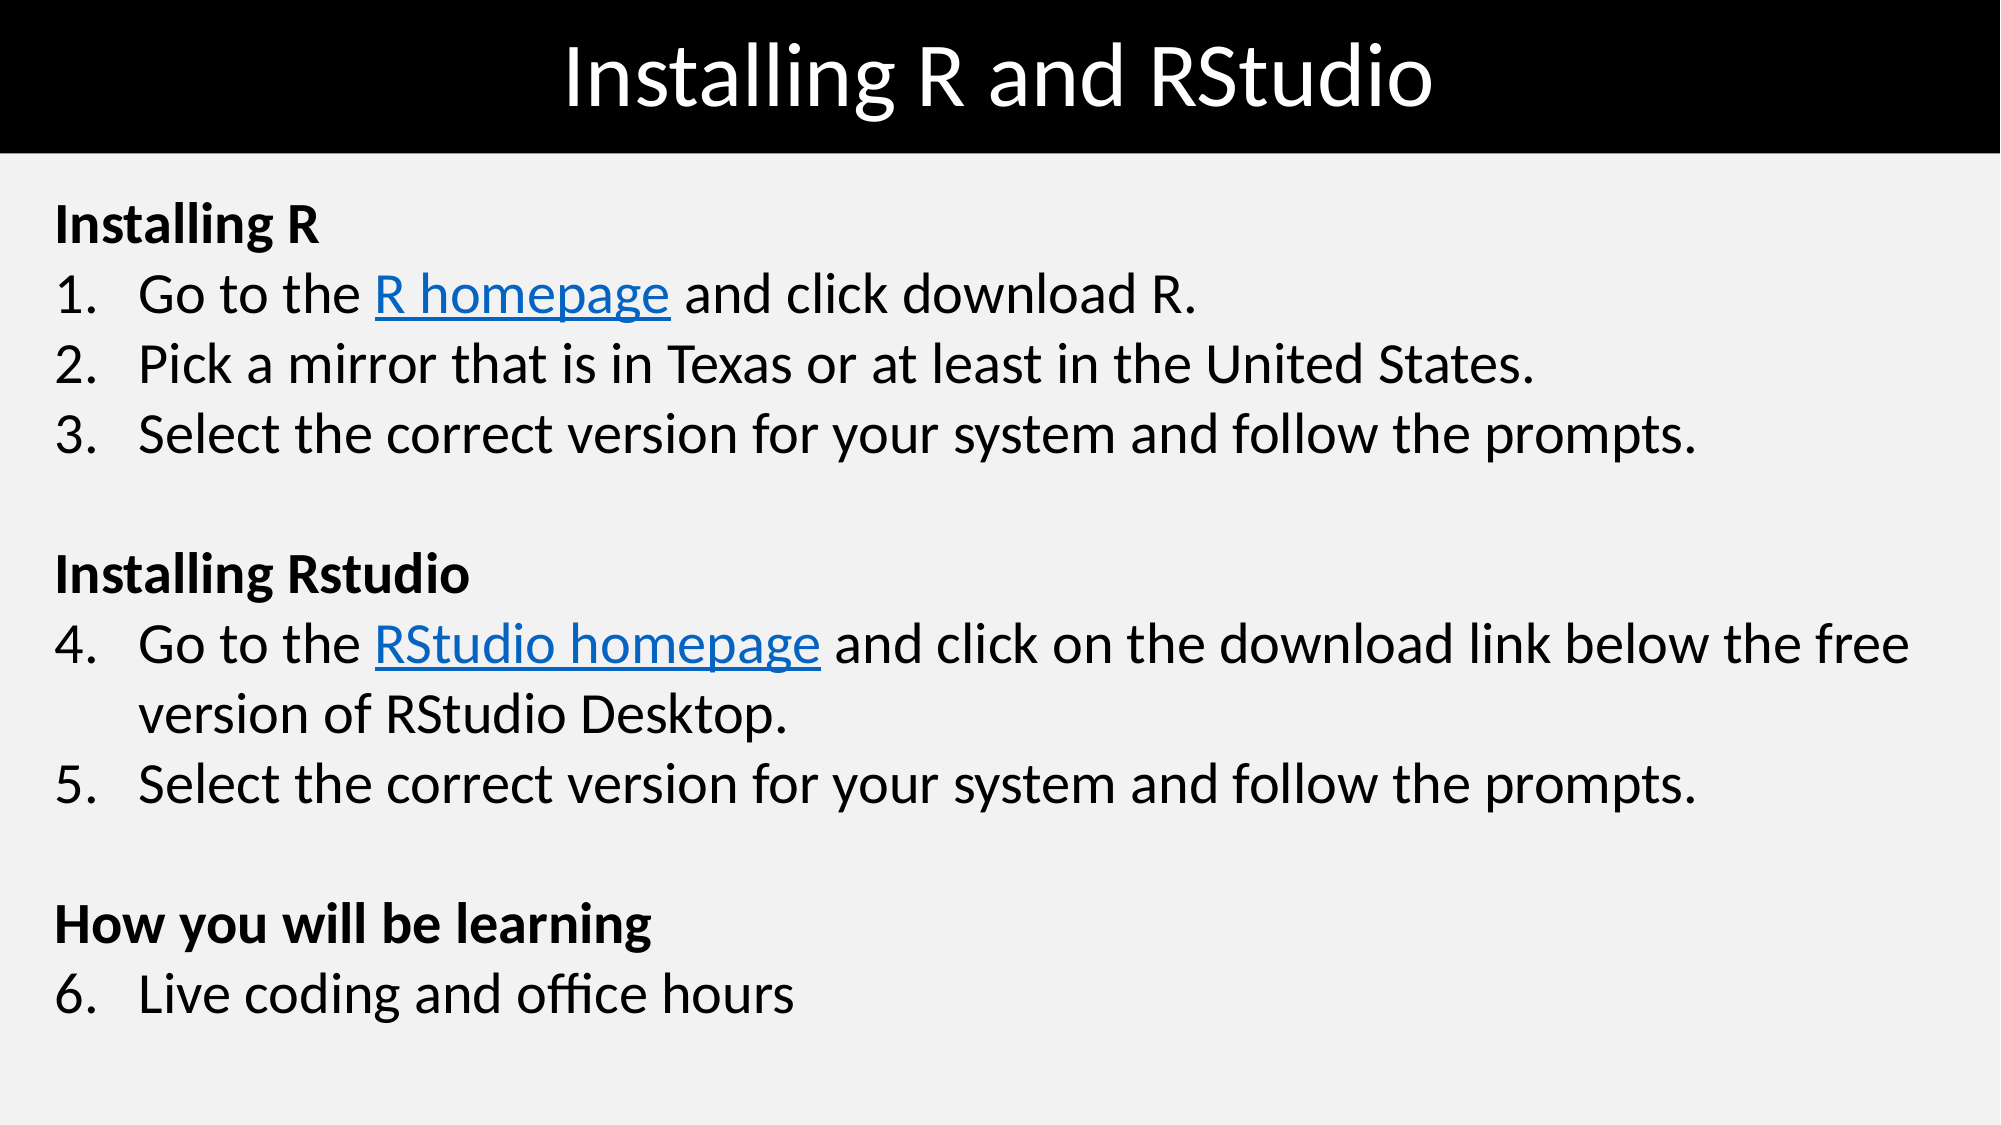

# Installing R and RStudio
Installing R
Go to the R homepage and click download R.
Pick a mirror that is in Texas or at least in the United States.
Select the correct version for your system and follow the prompts.

Installing Rstudio
Go to the RStudio homepage and click on the download link below the free version of RStudio Desktop.
Select the correct version for your system and follow the prompts.

How you will be learning
Live coding and office hours